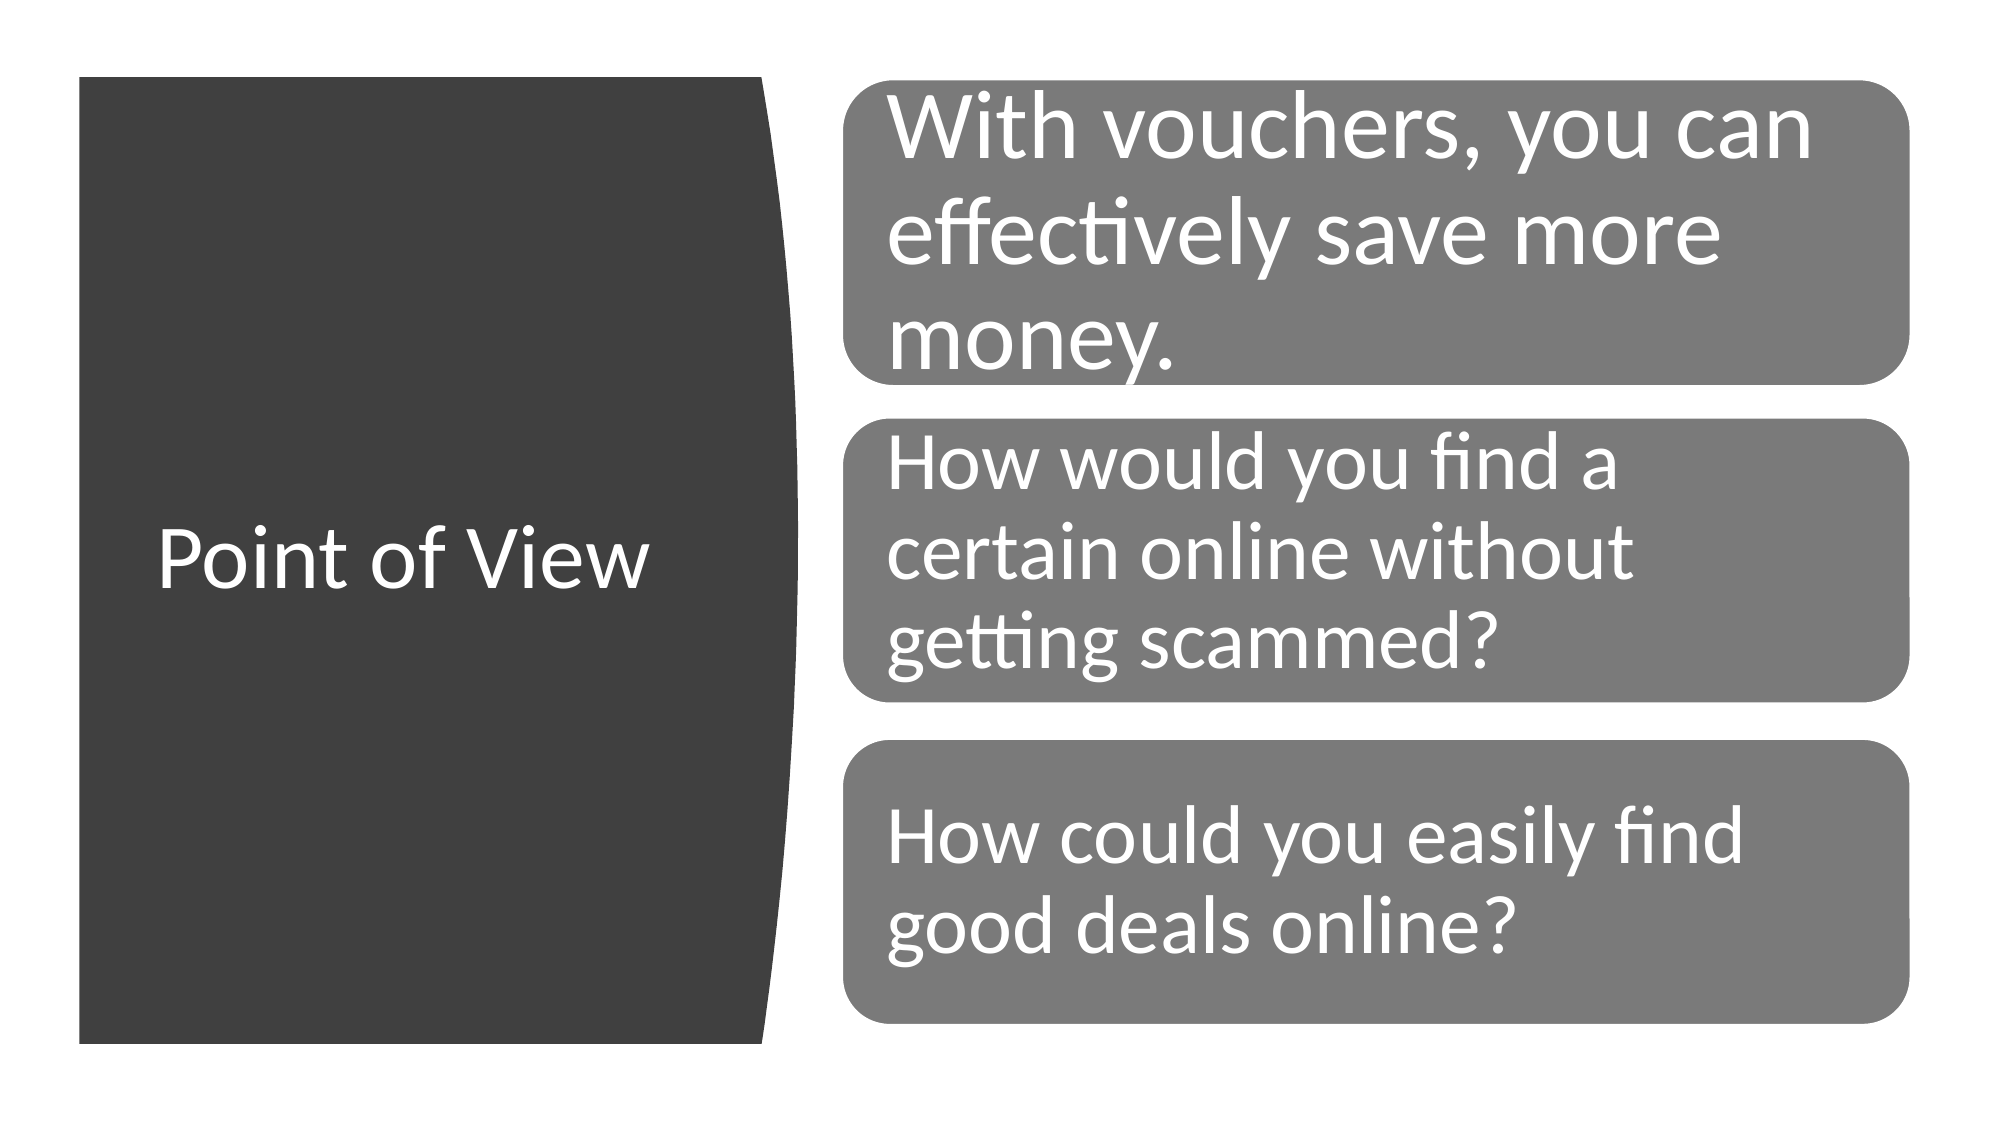

With vouchers, you can effectively save more money.
# Point of View

How would you find a certain online without getting scammed?

How could you easily find good deals online?